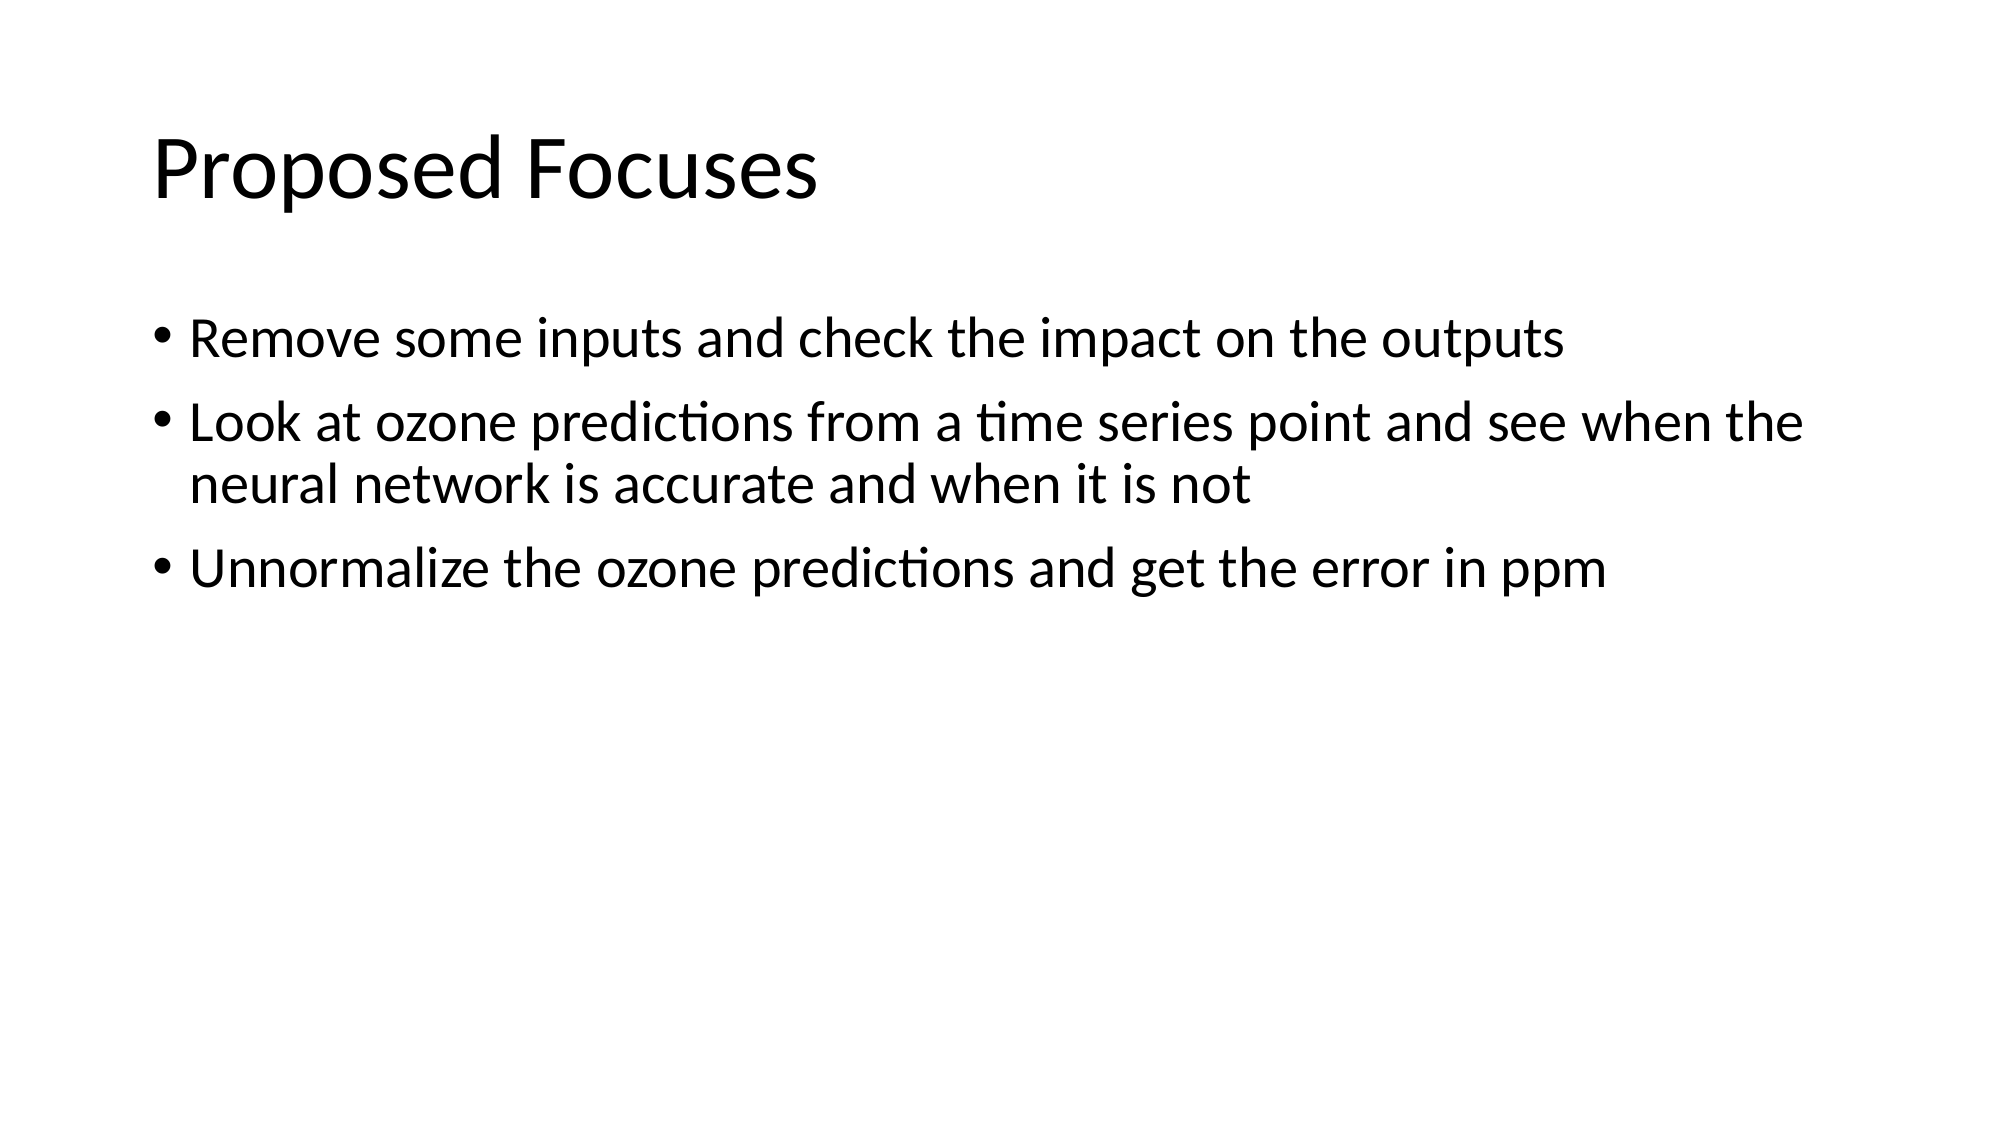

# Proposed Focuses
Remove some inputs and check the impact on the outputs
Look at ozone predictions from a time series point and see when the neural network is accurate and when it is not
Unnormalize the ozone predictions and get the error in ppm